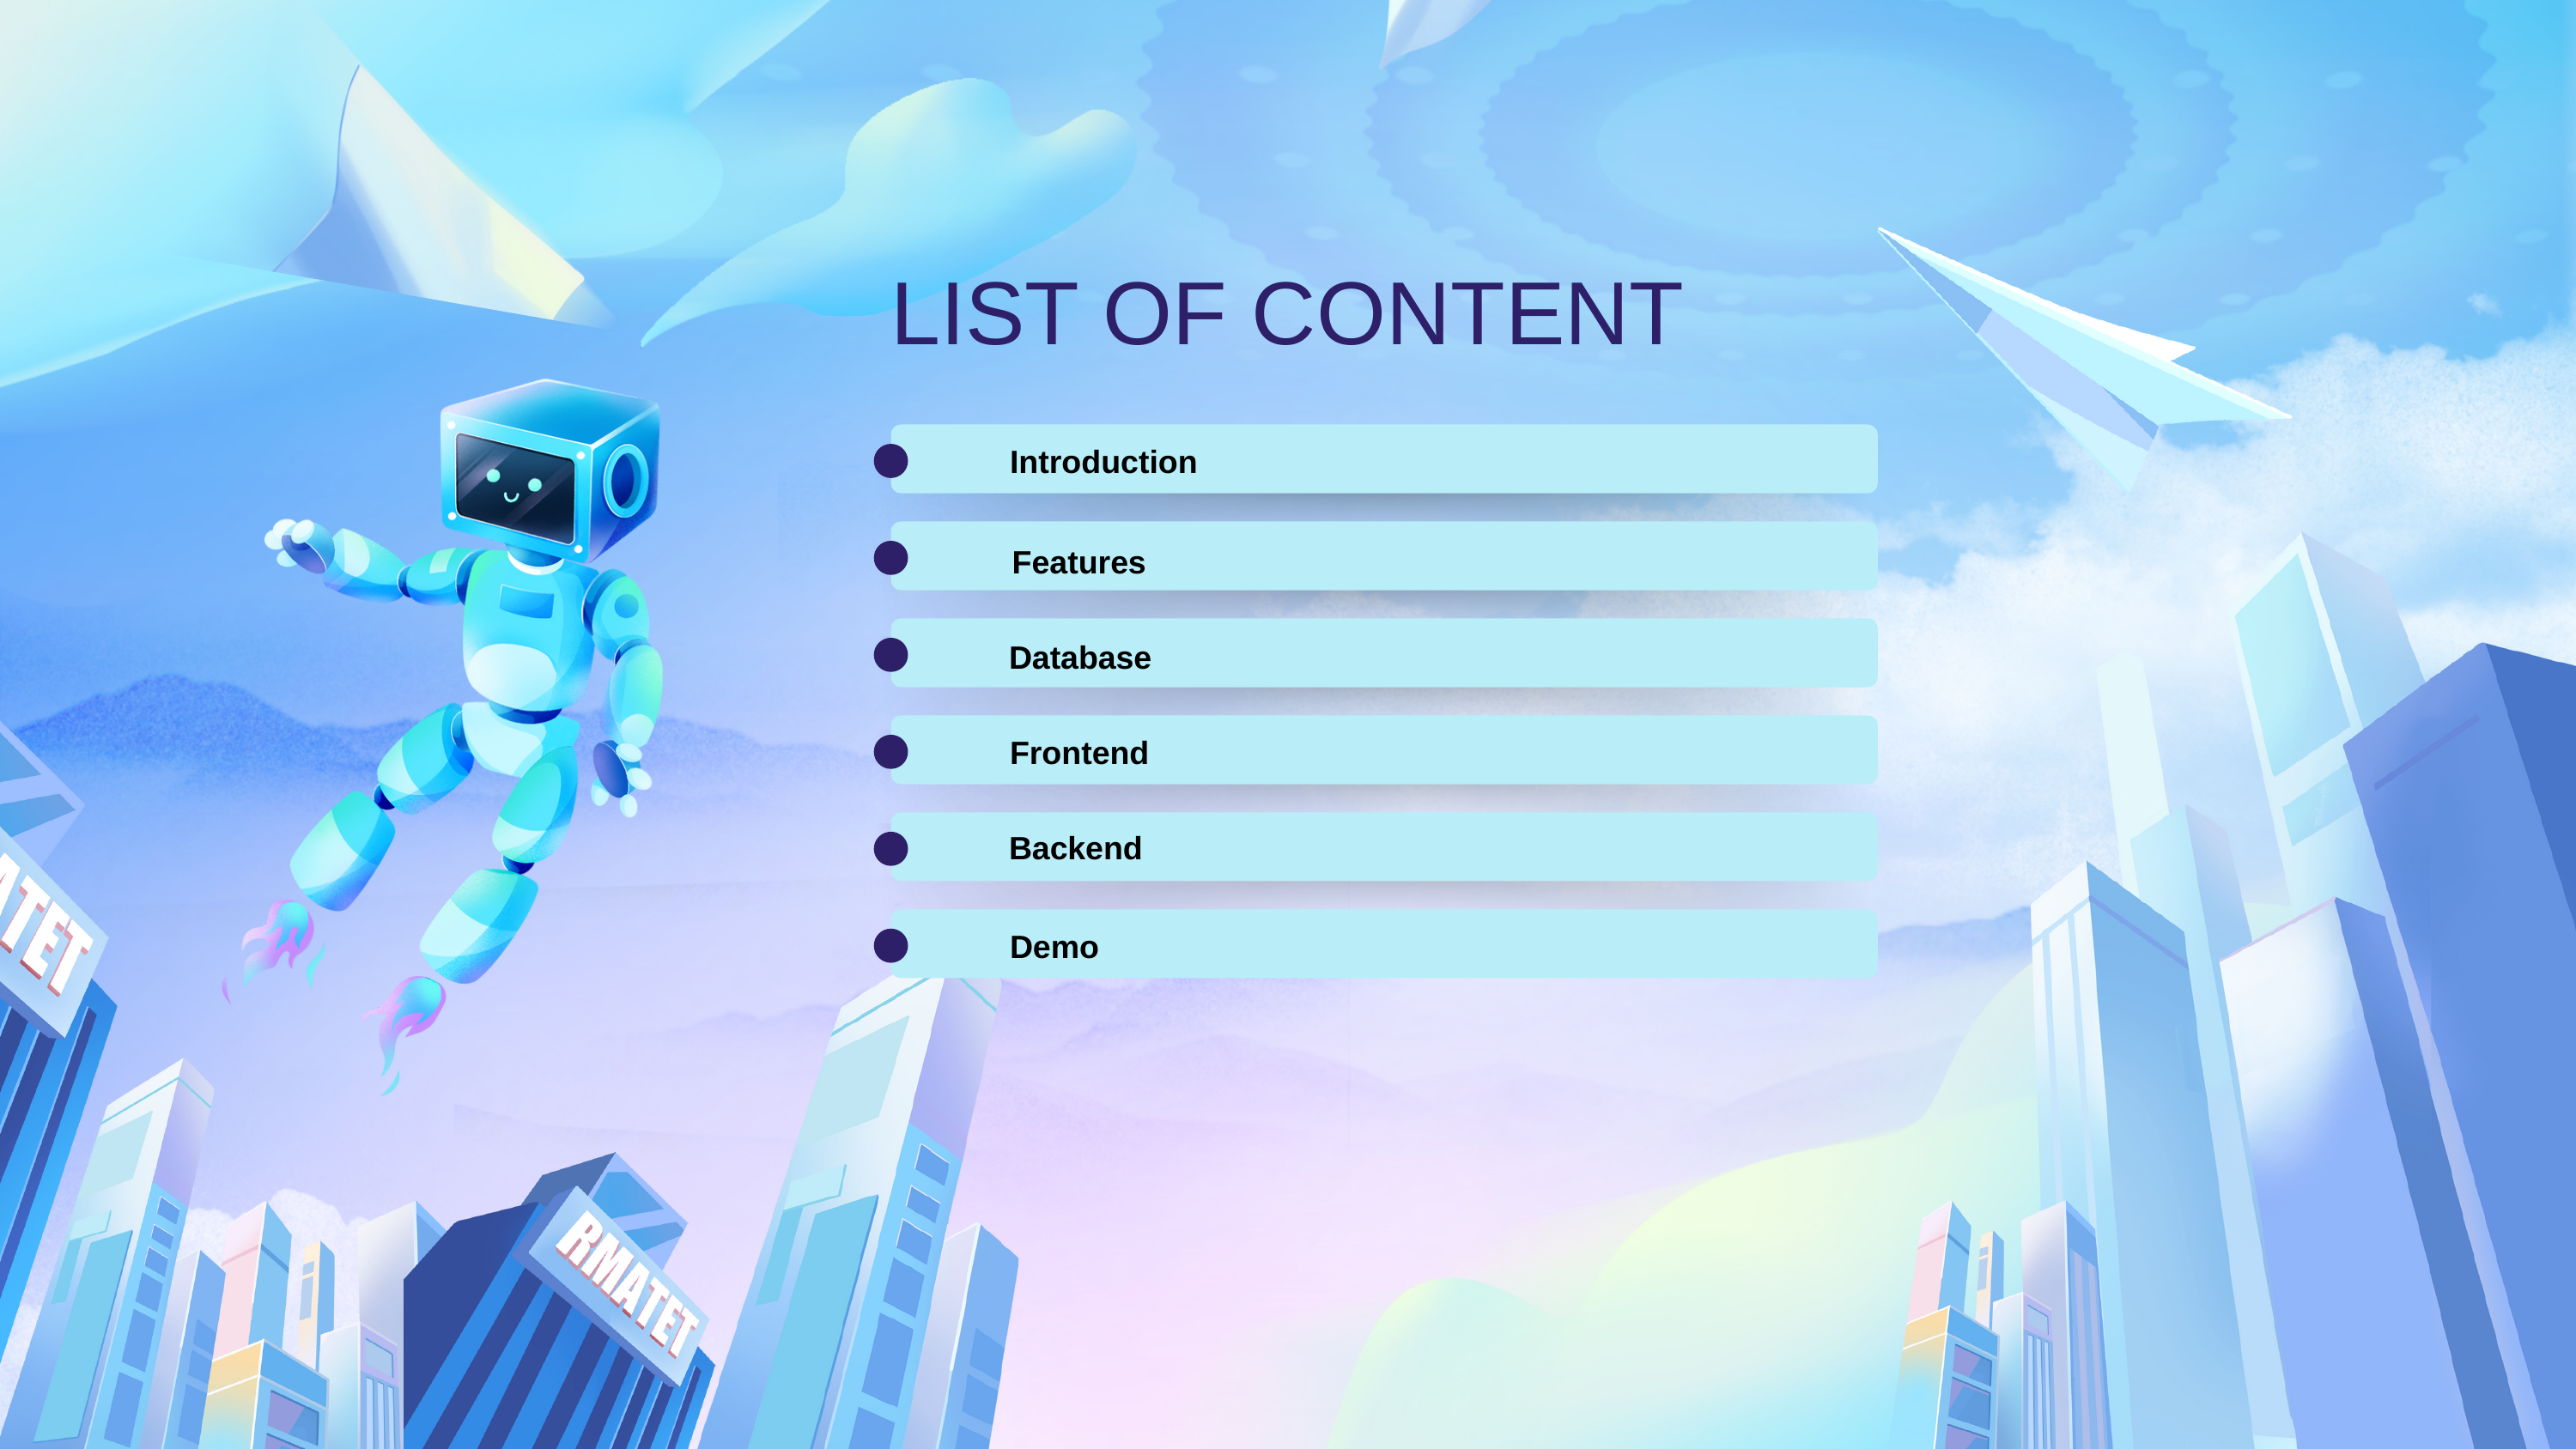

LIST OF CONTENT

Introduction

Features

Database

Frontend

Backend

Database

Demo